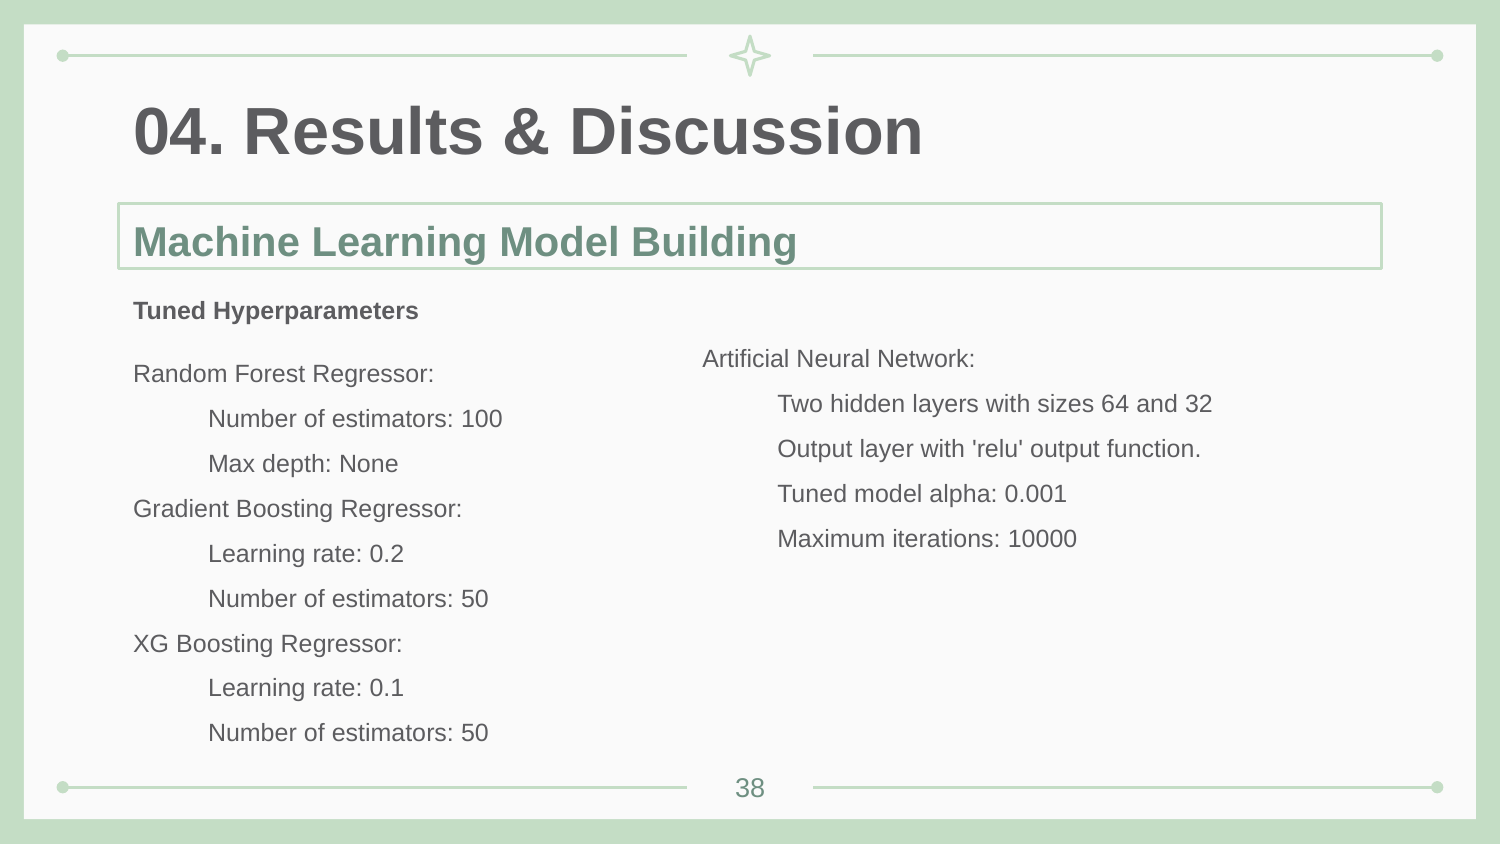

# 04. Results & Discussion
Machine Learning Model Building
Tuned Hyperparameters

Random Forest Regressor:
Number of estimators: 100
Max depth: None
Gradient Boosting Regressor:
Learning rate: 0.2
Number of estimators: 50
XG Boosting Regressor:
Learning rate: 0.1
Number of estimators: 50

Artificial Neural Network:
Two hidden layers with sizes 64 and 32
Output layer with 'relu' output function.
Tuned model alpha: 0.001
Maximum iterations: 10000
38